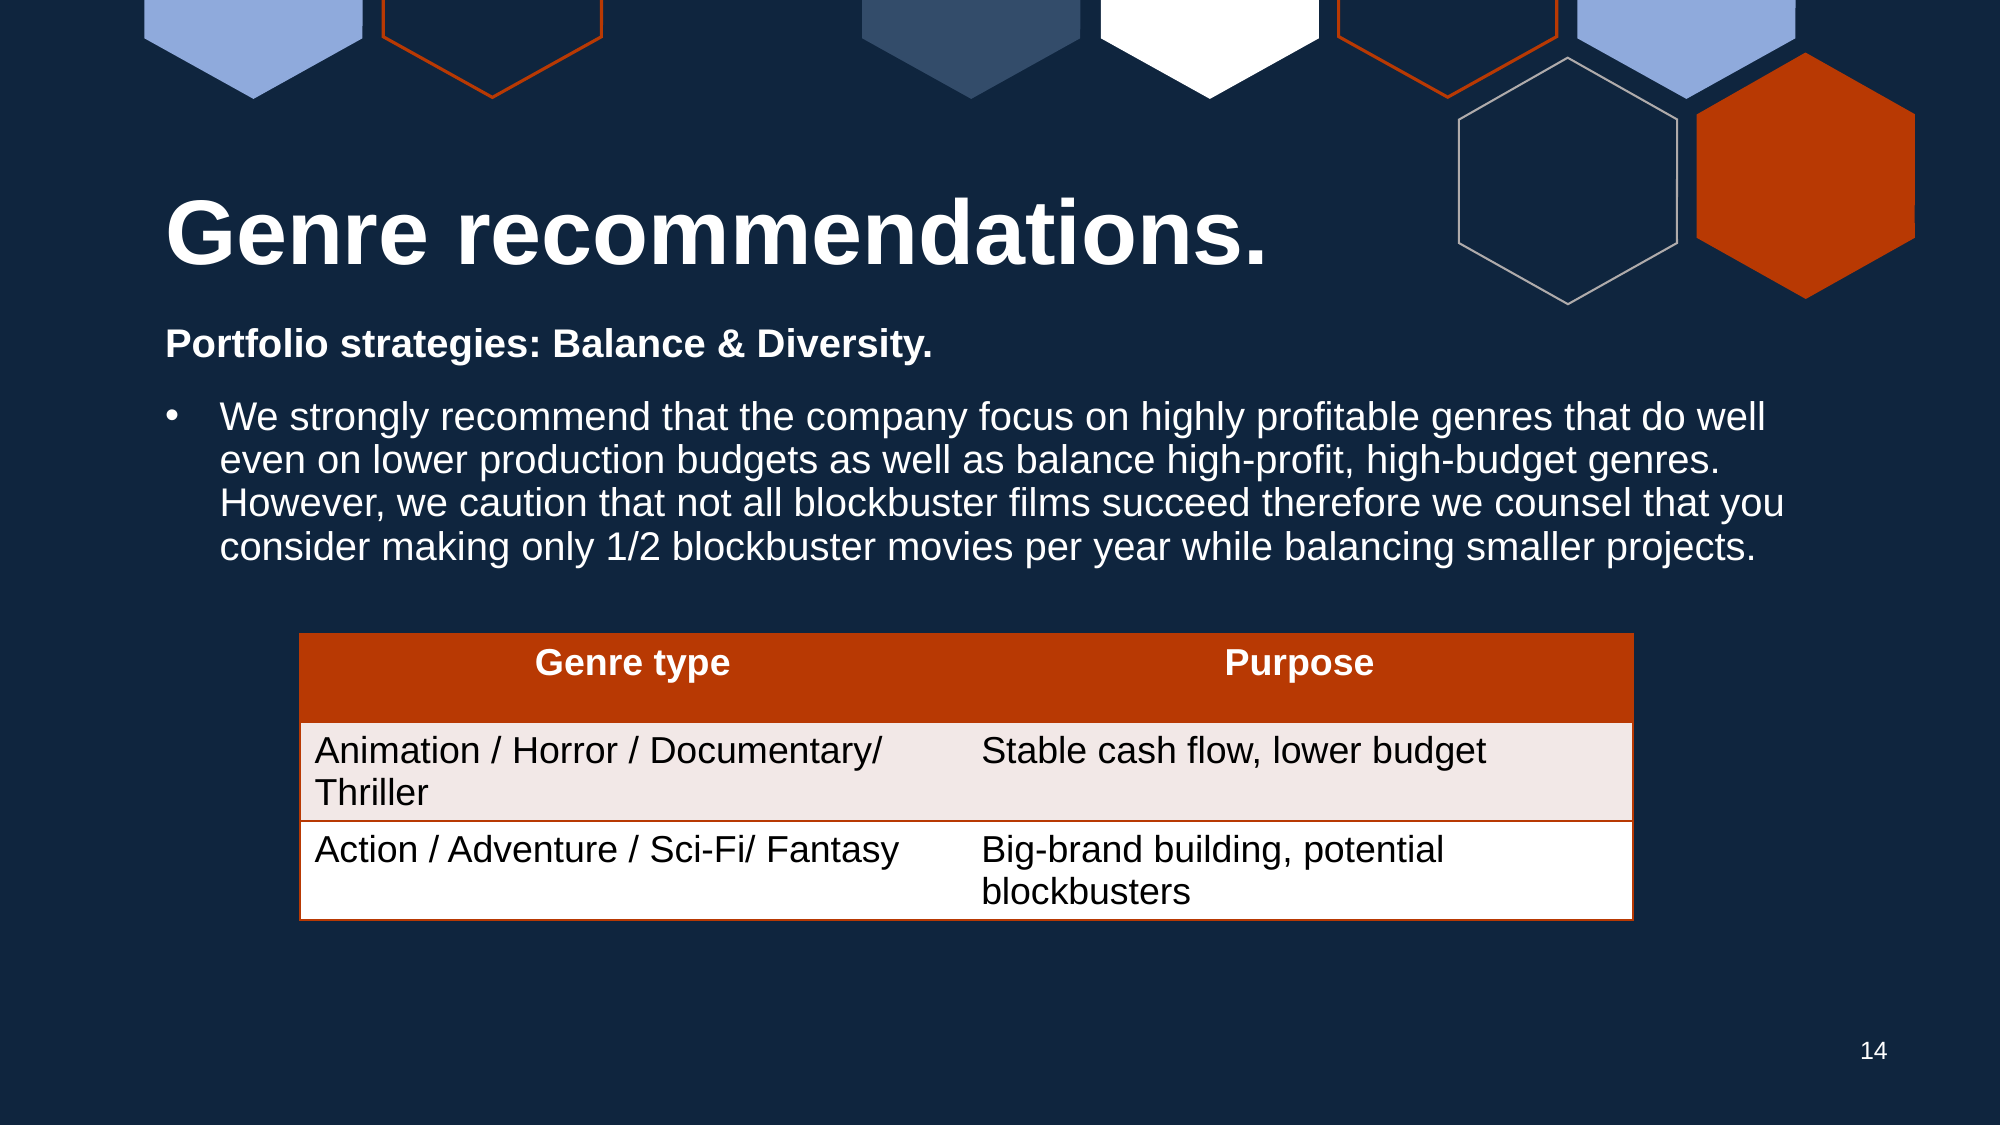

# Genre recommendations.
Portfolio strategies: Balance & Diversity.
We strongly recommend that the company focus on highly profitable genres that do well even on lower production budgets as well as balance high-profit, high-budget genres. However, we caution that not all blockbuster films succeed therefore we counsel that you consider making only 1/2 blockbuster movies per year while balancing smaller projects.

| Genre type | Purpose |
| --- | --- |
| Animation / Horror / Documentary/ Thriller | Stable cash flow, lower budget |
| Action / Adventure / Sci-Fi/ Fantasy | Big-brand building, potential blockbusters |
14